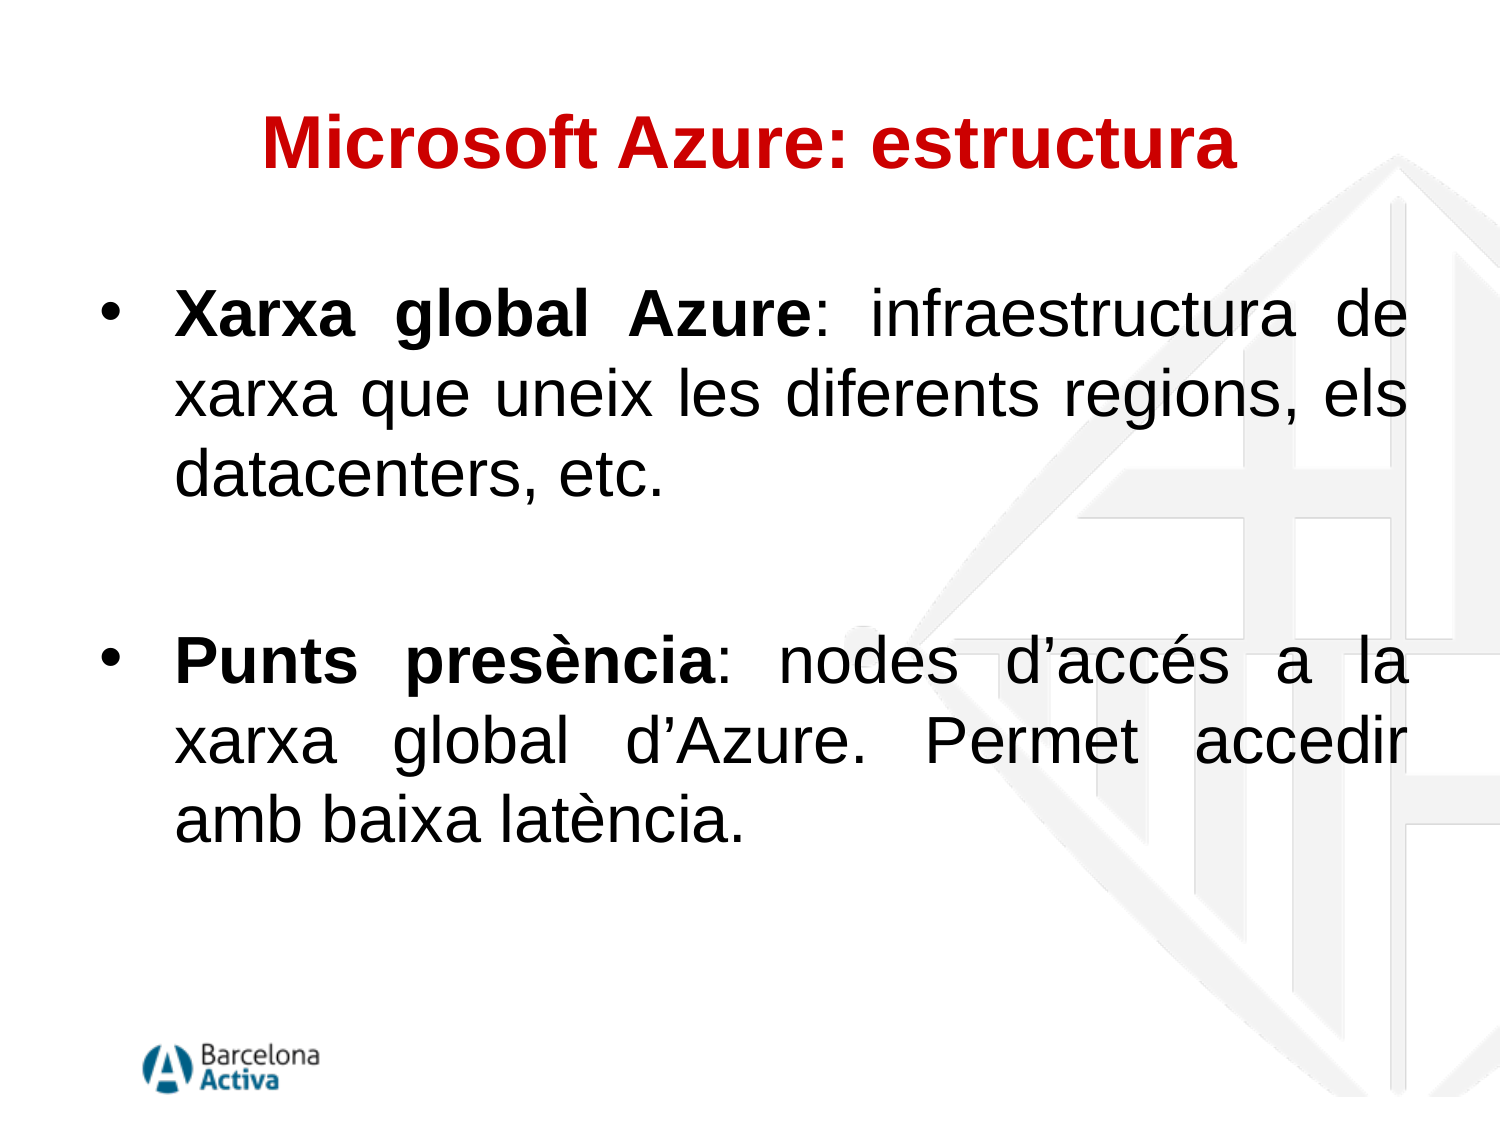

# Microsoft Azure: estructura
Xarxa global Azure: infraestructura de xarxa que uneix les diferents regions, els datacenters, etc.

Punts presència: nodes d’accés a la xarxa global d’Azure. Permet accedir amb baixa latència.